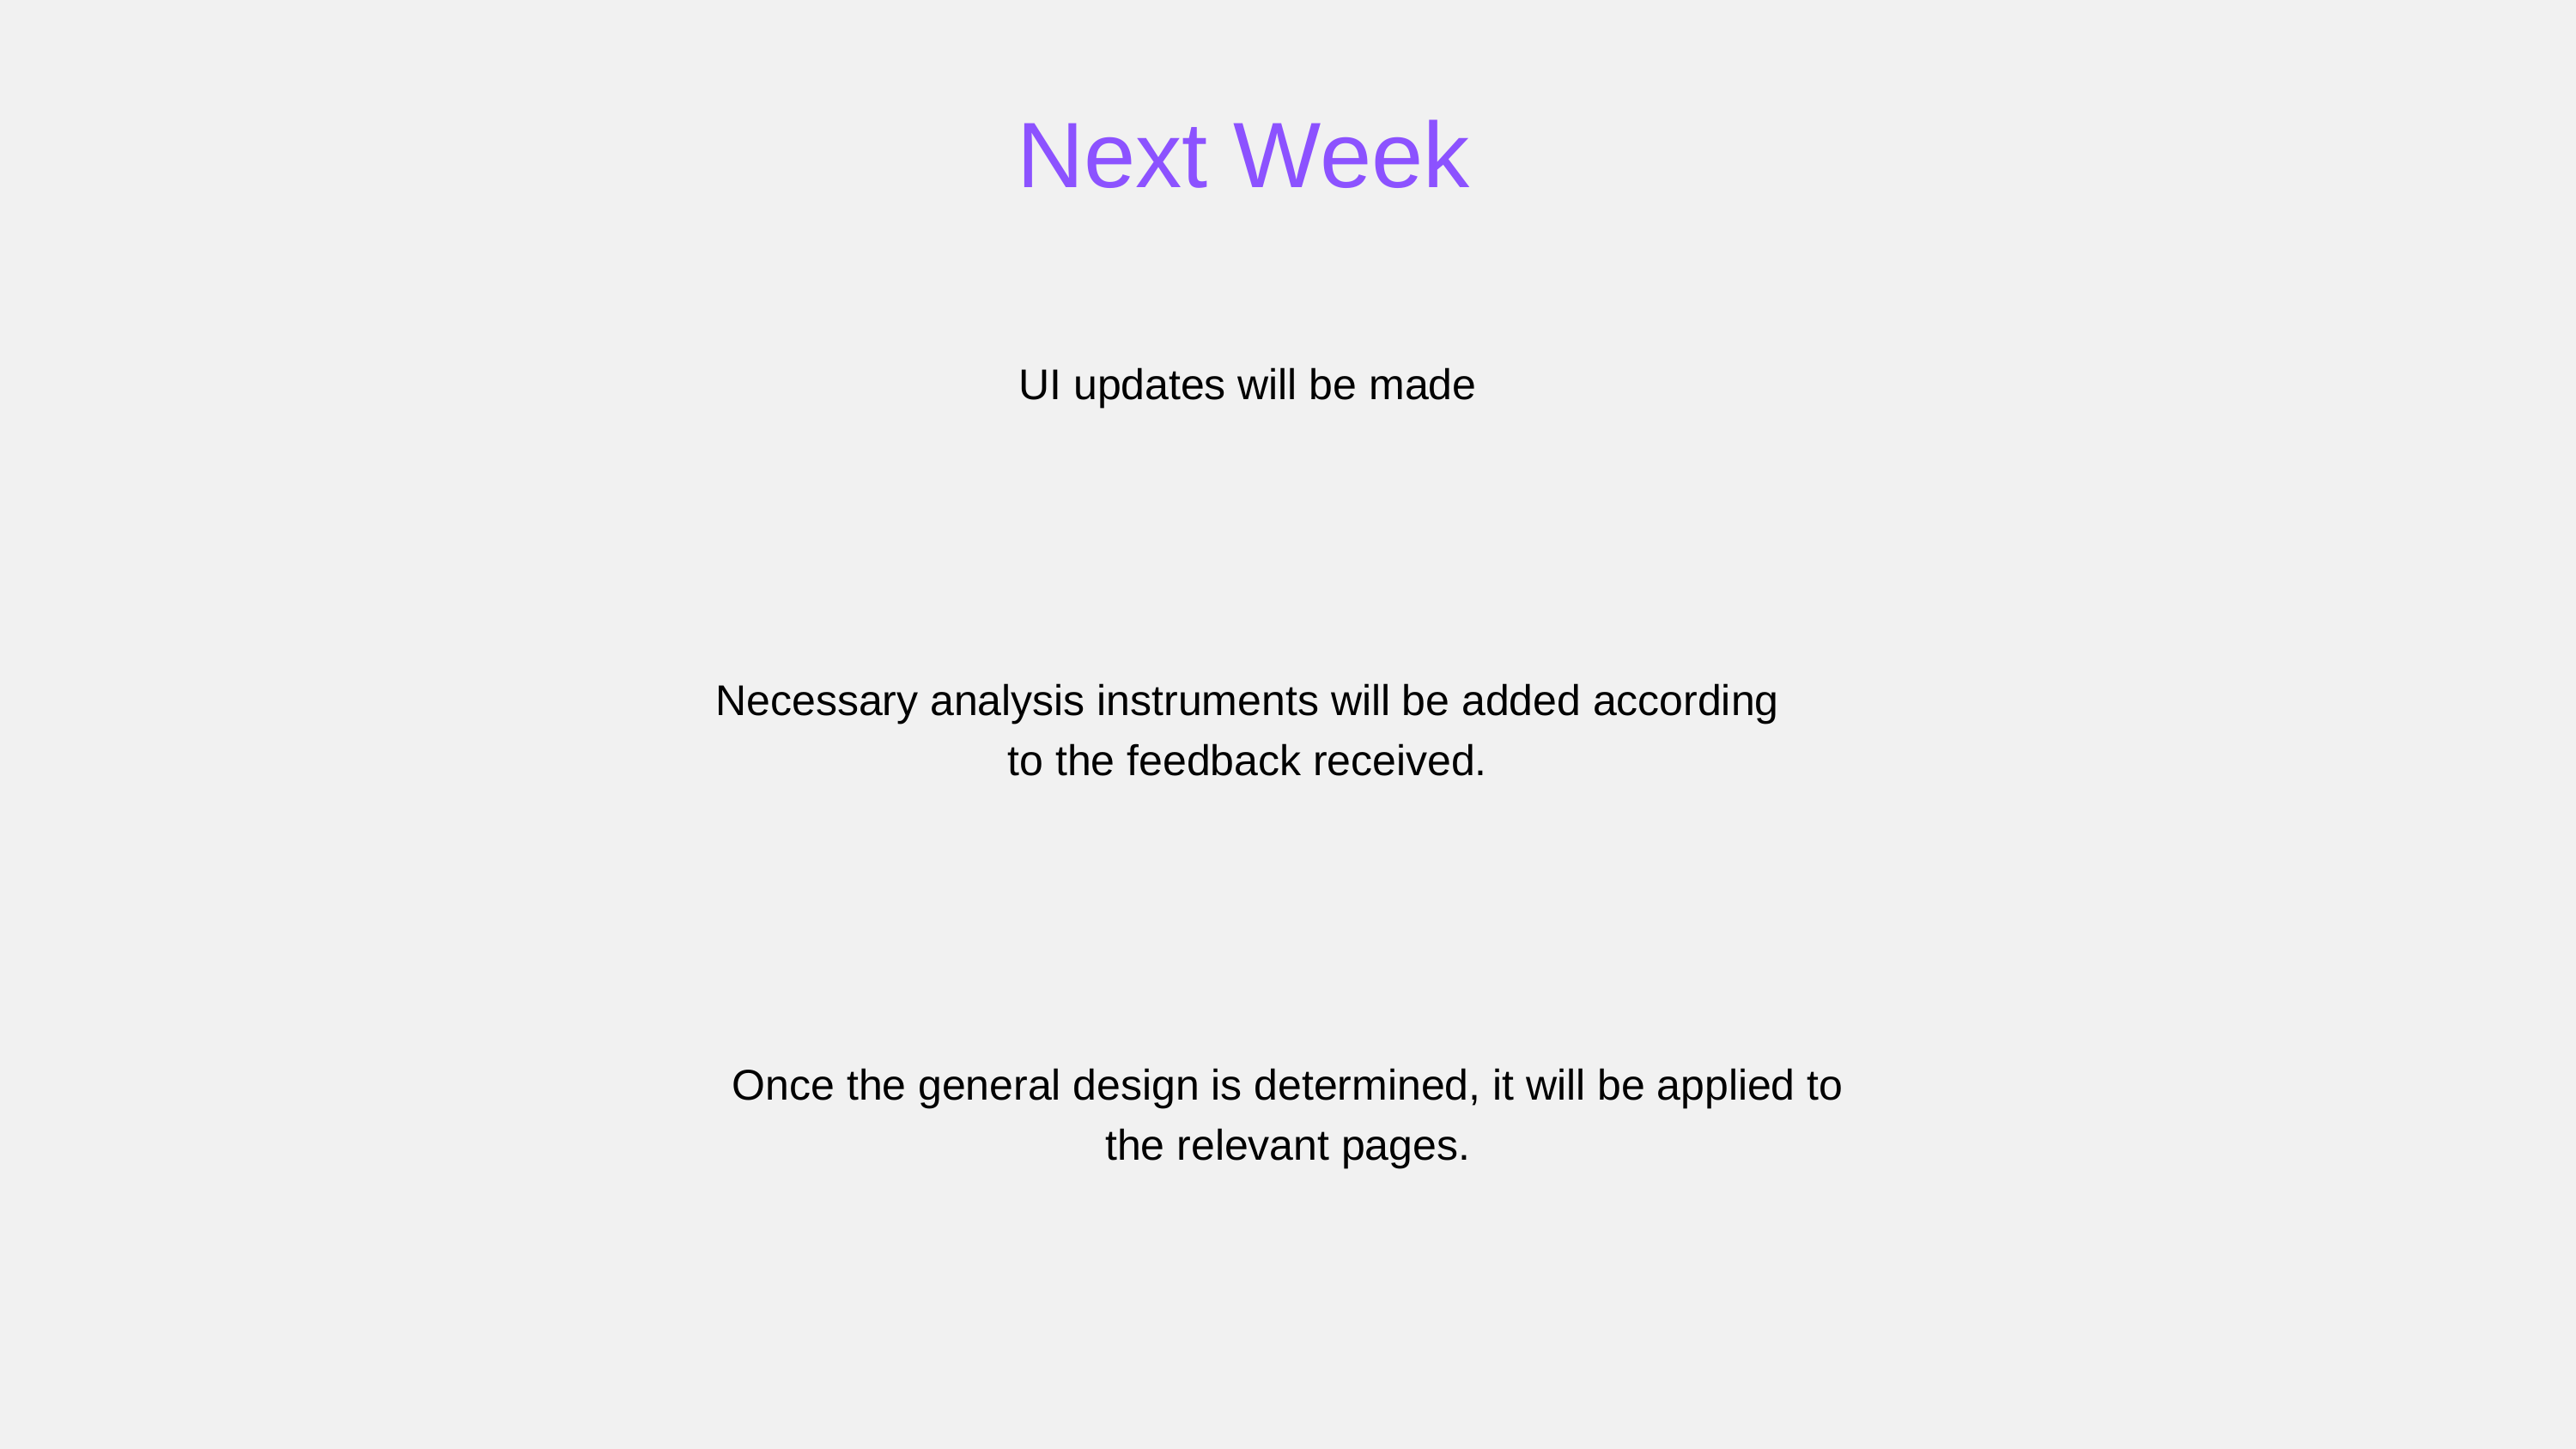

Next Week
UI updates will be made

Necessary analysis instruments will be added according to the feedback received.
Once the general design is determined, it will be applied to the relevant pages.